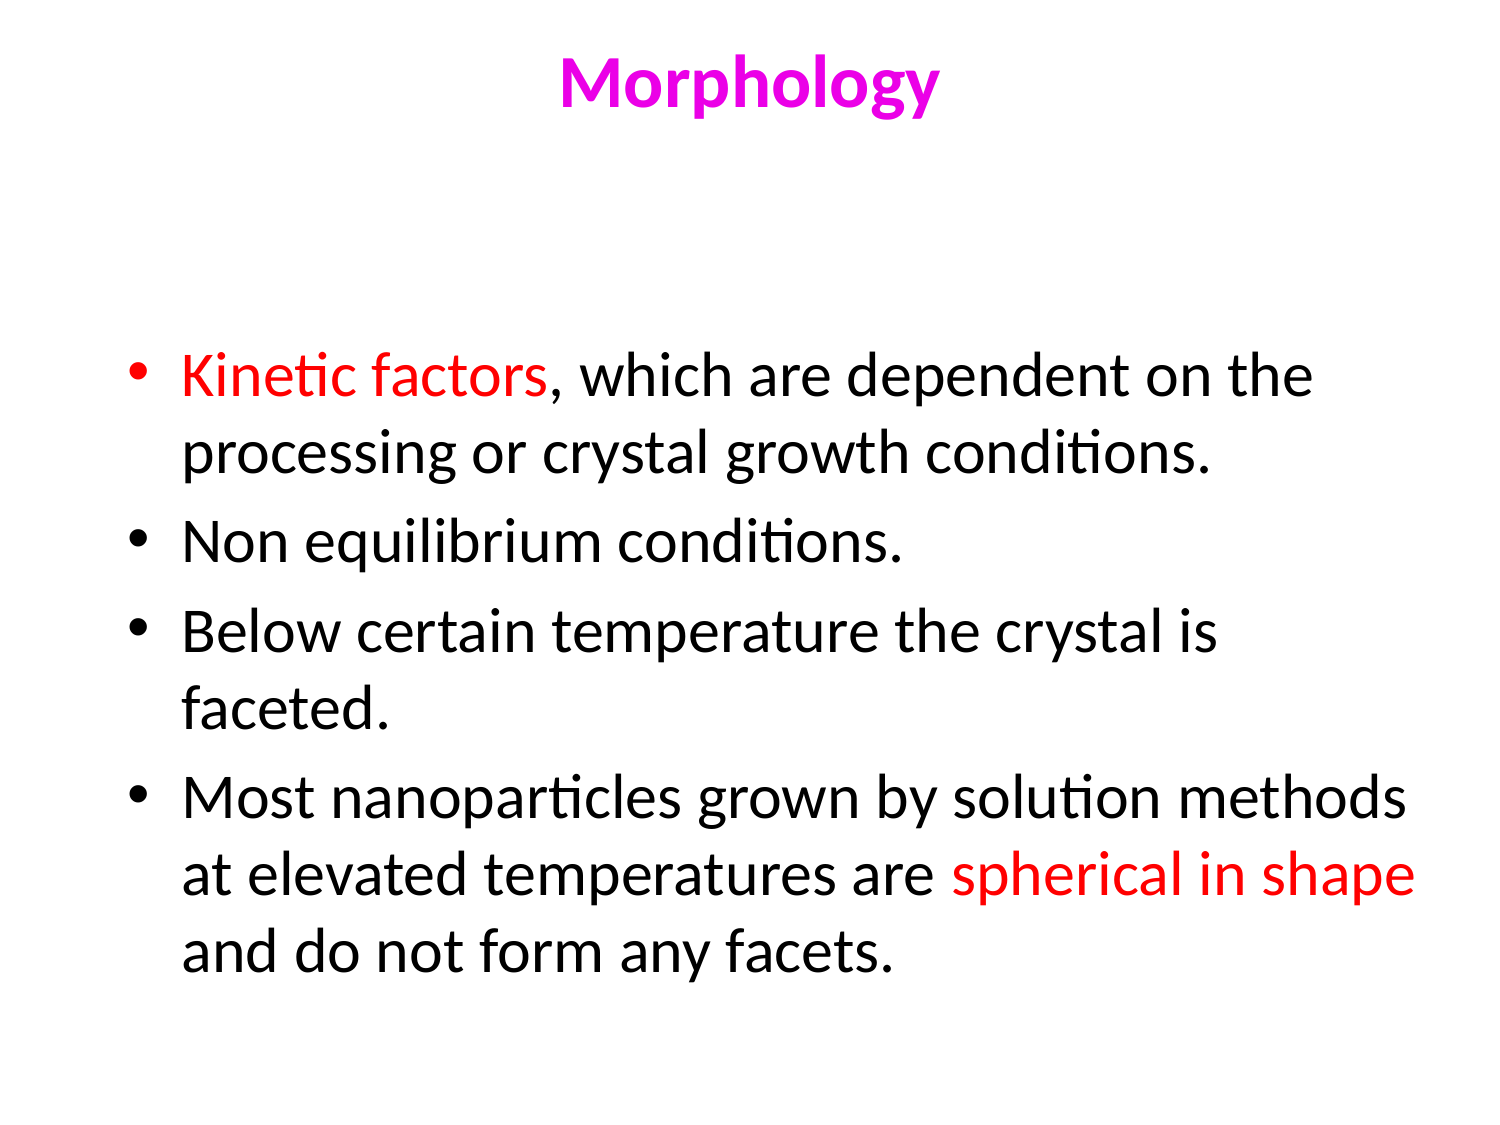

# Morphology
Kinetic factors, which are dependent on the processing or crystal growth conditions.
Non equilibrium conditions.
Below certain temperature the crystal is faceted.
Most nanoparticles grown by solution methods at elevated temperatures are spherical in shape and do not form any facets.